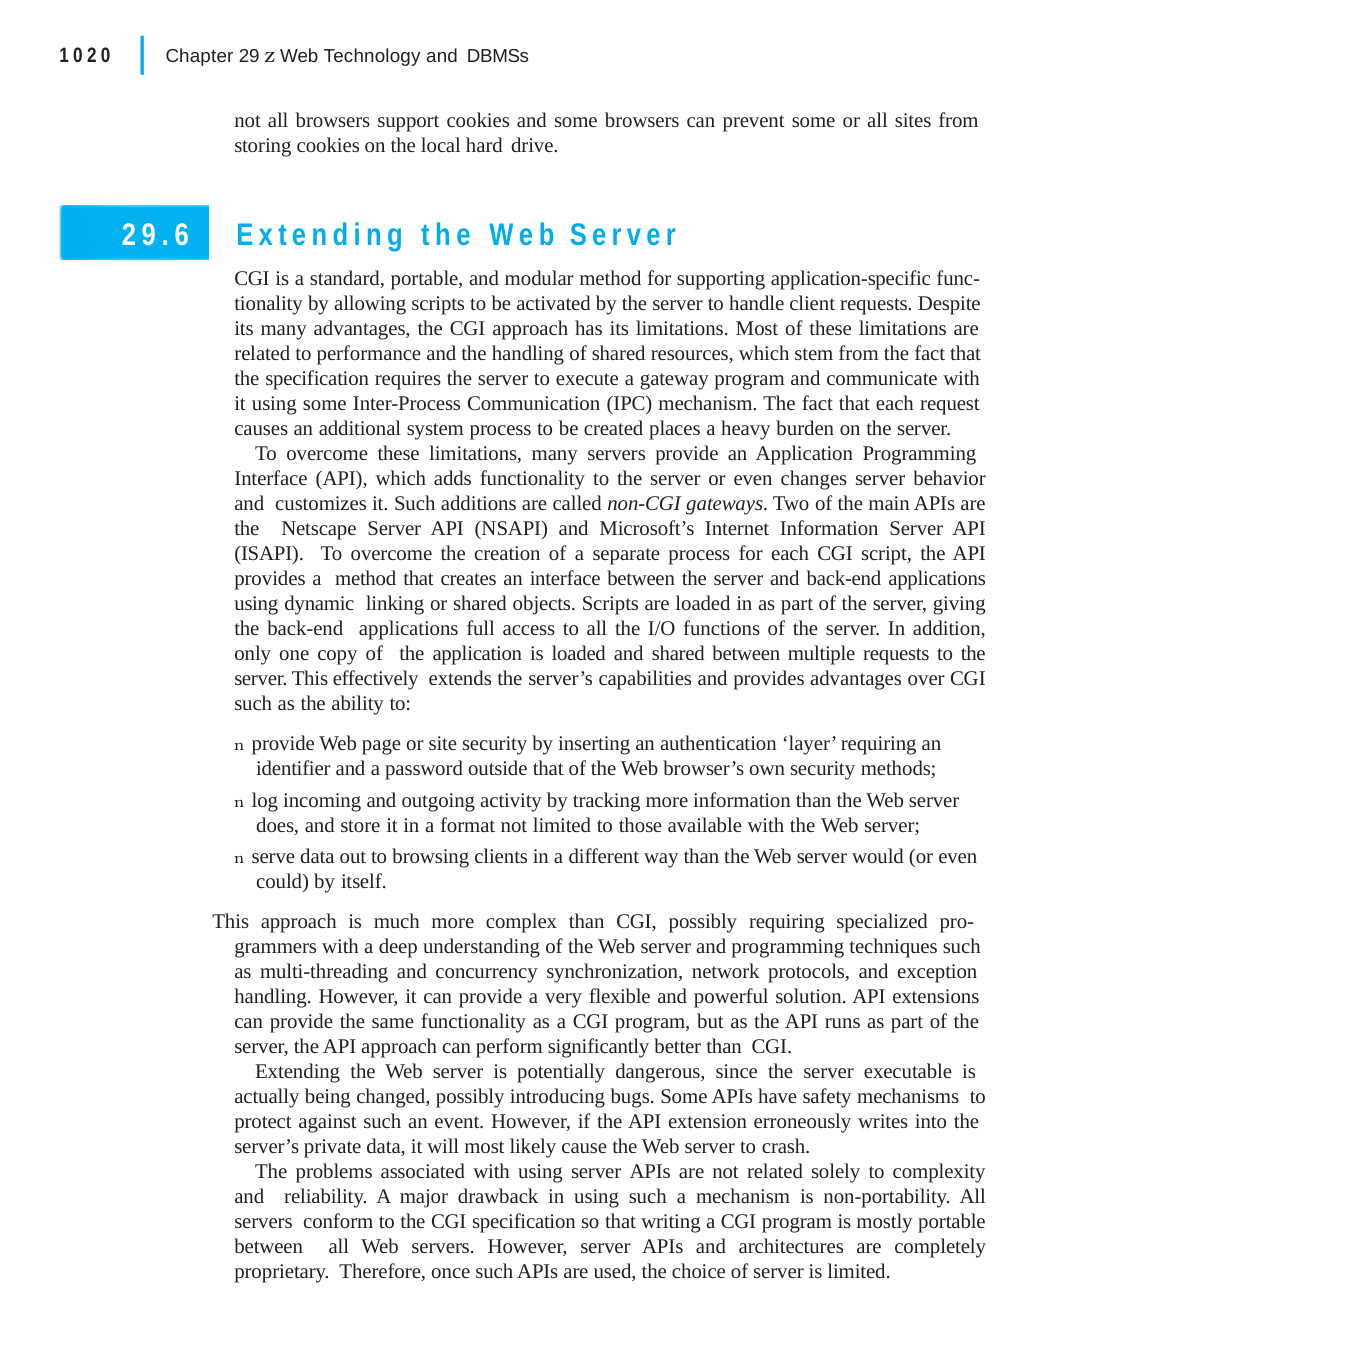

|
1020	Chapter 29 z Web Technology and DBMSs
not all browsers support cookies and some browsers can prevent some or all sites from  storing cookies on the local hard drive.

29.6	Extending the Web Server
CGI is a standard, portable, and modular method for supporting application-specific func-  tionality by allowing scripts to be activated by the server to handle client requests. Despite  its many advantages, the CGI approach has its limitations. Most of these limitations are  related to performance and the handling of shared resources, which stem from the fact that  the specification requires the server to execute a gateway program and communicate with  it using some Inter-Process Communication (IPC) mechanism. The fact that each request  causes an additional system process to be created places a heavy burden on the server.
To overcome these limitations, many servers provide an Application Programming  Interface (API), which adds functionality to the server or even changes server behavior and  customizes it. Such additions are called non-CGI gateways. Two of the main APIs are the  Netscape Server API (NSAPI) and Microsoft’s Internet Information Server API (ISAPI).  To overcome the creation of a separate process for each CGI script, the API provides a  method that creates an interface between the server and back-end applications using dynamic  linking or shared objects. Scripts are loaded in as part of the server, giving the back-end  applications full access to all the I/O functions of the server. In addition, only one copy of  the application is loaded and shared between multiple requests to the server. This effectively  extends the server’s capabilities and provides advantages over CGI such as the ability to:
n provide Web page or site security by inserting an authentication ‘layer’ requiring an  identifier and a password outside that of the Web browser’s own security methods;
n log incoming and outgoing activity by tracking more information than the Web server  does, and store it in a format not limited to those available with the Web server;
n serve data out to browsing clients in a different way than the Web server would (or even  could) by itself.
This approach is much more complex than CGI, possibly requiring specialized pro-  grammers with a deep understanding of the Web server and programming techniques such  as multi-threading and concurrency synchronization, network protocols, and exception  handling. However, it can provide a very flexible and powerful solution. API extensions  can provide the same functionality as a CGI program, but as the API runs as part of the  server, the API approach can perform significantly better than CGI.
Extending the Web server is potentially dangerous, since the server executable is  actually being changed, possibly introducing bugs. Some APIs have safety mechanisms  to protect against such an event. However, if the API extension erroneously writes into the  server’s private data, it will most likely cause the Web server to crash.
The problems associated with using server APIs are not related solely to complexity and  reliability. A major drawback in using such a mechanism is non-portability. All servers  conform to the CGI specification so that writing a CGI program is mostly portable between  all Web servers. However, server APIs and architectures are completely proprietary.  Therefore, once such APIs are used, the choice of server is limited.